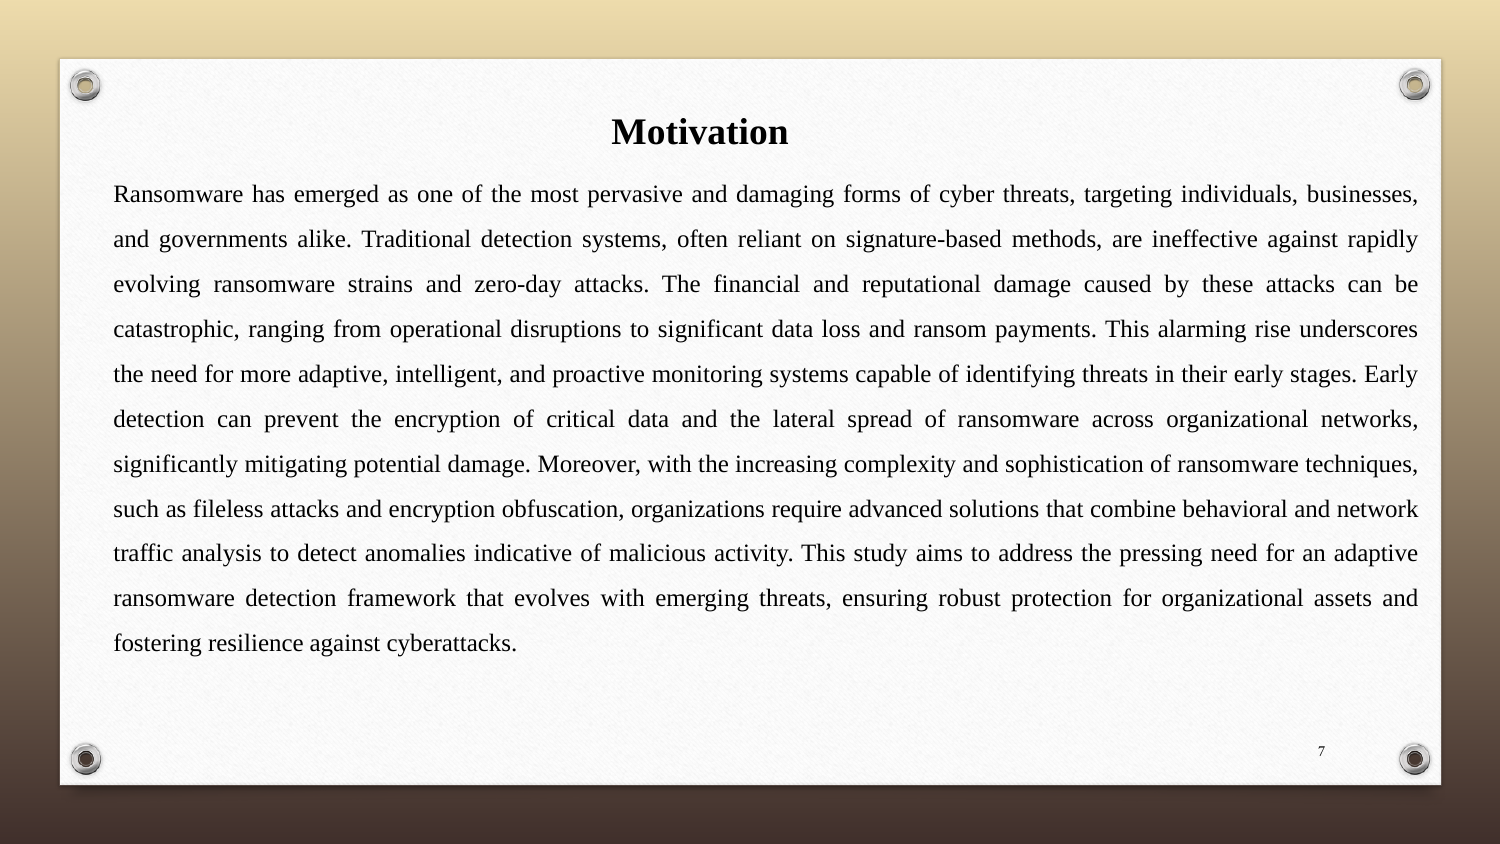

Motivation
Ransomware has emerged as one of the most pervasive and damaging forms of cyber threats, targeting individuals, businesses, and governments alike. Traditional detection systems, often reliant on signature-based methods, are ineffective against rapidly evolving ransomware strains and zero-day attacks. The financial and reputational damage caused by these attacks can be catastrophic, ranging from operational disruptions to significant data loss and ransom payments. This alarming rise underscores the need for more adaptive, intelligent, and proactive monitoring systems capable of identifying threats in their early stages. Early detection can prevent the encryption of critical data and the lateral spread of ransomware across organizational networks, significantly mitigating potential damage. Moreover, with the increasing complexity and sophistication of ransomware techniques, such as fileless attacks and encryption obfuscation, organizations require advanced solutions that combine behavioral and network traffic analysis to detect anomalies indicative of malicious activity. This study aims to address the pressing need for an adaptive ransomware detection framework that evolves with emerging threats, ensuring robust protection for organizational assets and fostering resilience against cyberattacks.

7